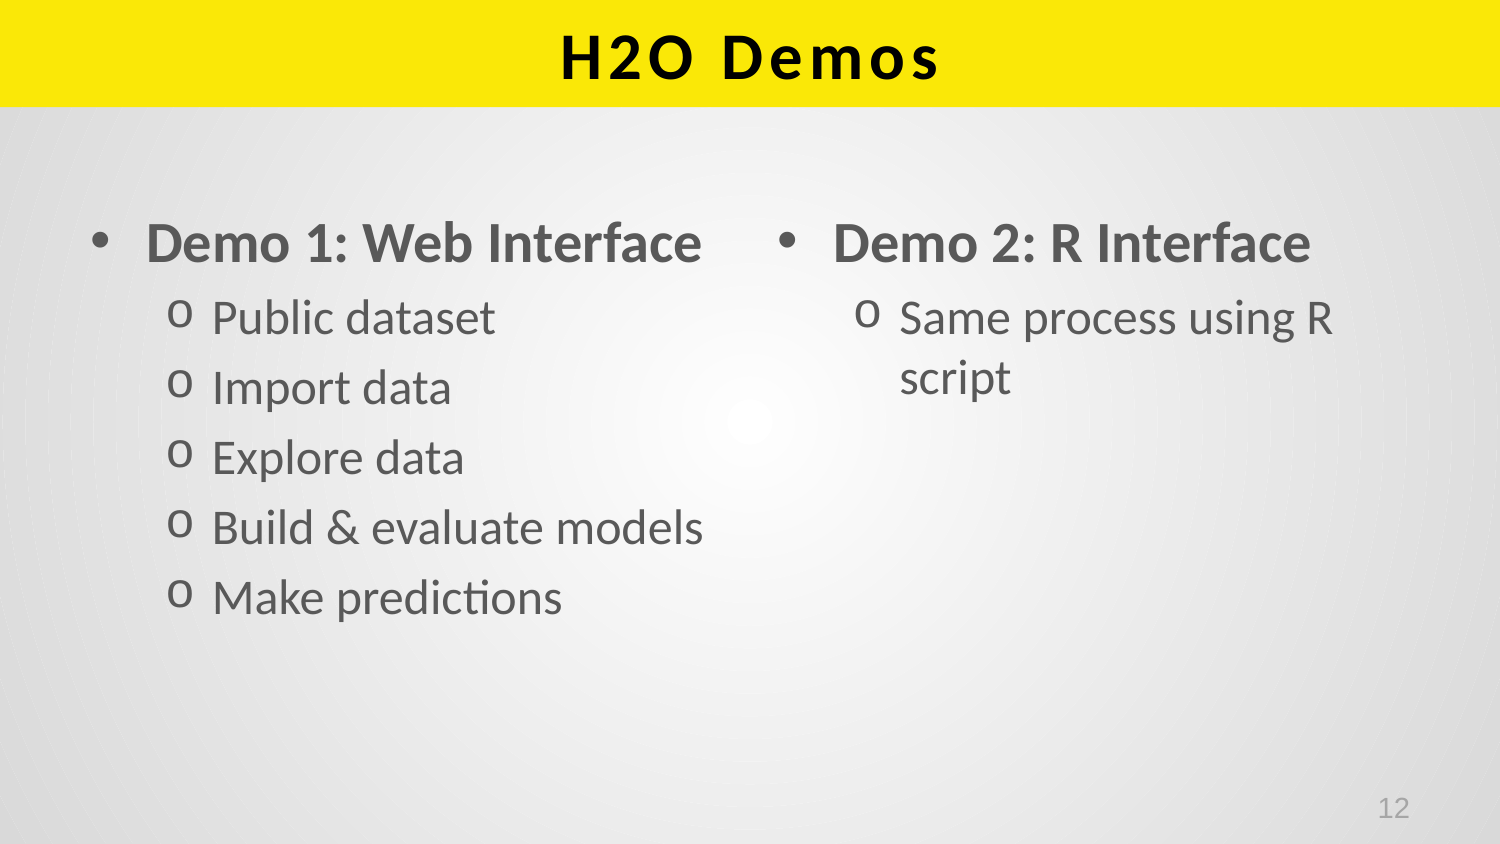

# H2O Demos
Demo 1: Web Interface
Public dataset
Import data
Explore data
Build & evaluate models
Make predictions
Demo 2: R Interface
Same process using R script
12